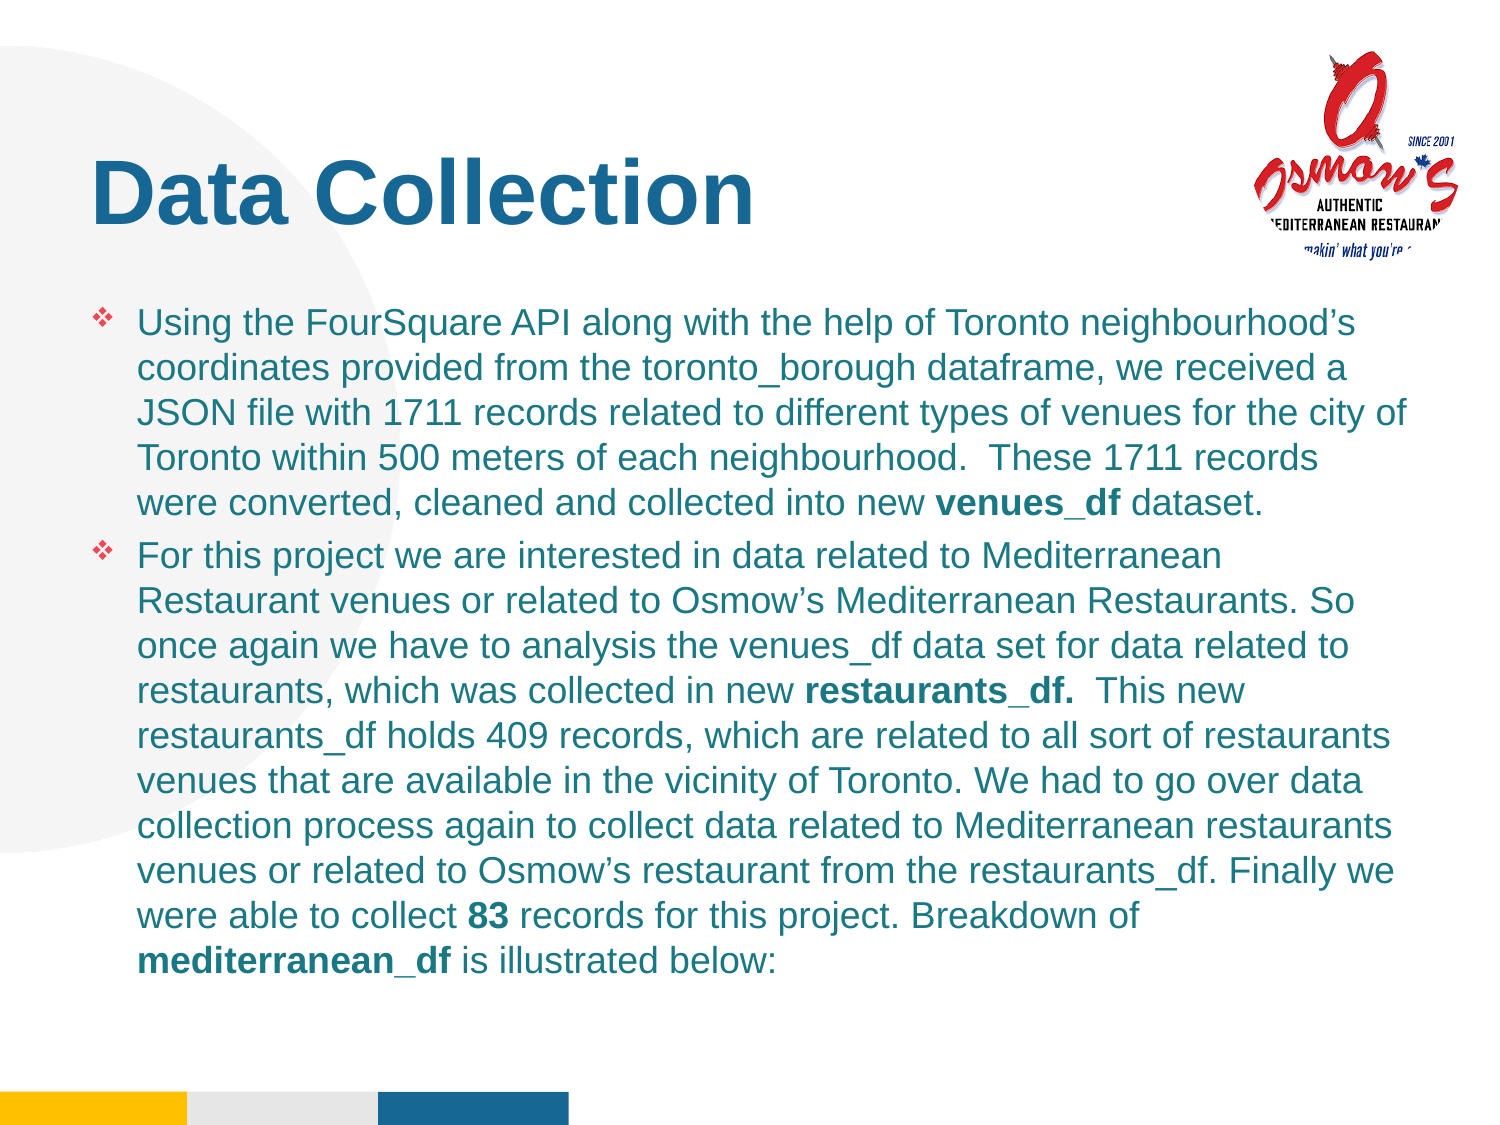

# Data Collection
Using the FourSquare API along with the help of Toronto neighbourhood’s coordinates provided from the toronto_borough dataframe, we received a JSON file with 1711 records related to different types of venues for the city of Toronto within 500 meters of each neighbourhood.  These 1711 records were converted, cleaned and collected into new venues_df dataset.
For this project we are interested in data related to Mediterranean Restaurant venues or related to Osmow’s Mediterranean Restaurants. So once again we have to analysis the venues_df data set for data related to restaurants, which was collected in new restaurants_df.  This new restaurants_df holds 409 records, which are related to all sort of restaurants venues that are available in the vicinity of Toronto. We had to go over data collection process again to collect data related to Mediterranean restaurants venues or related to Osmow’s restaurant from the restaurants_df. Finally we were able to collect 83 records for this project. Breakdown of mediterranean_df is illustrated below: